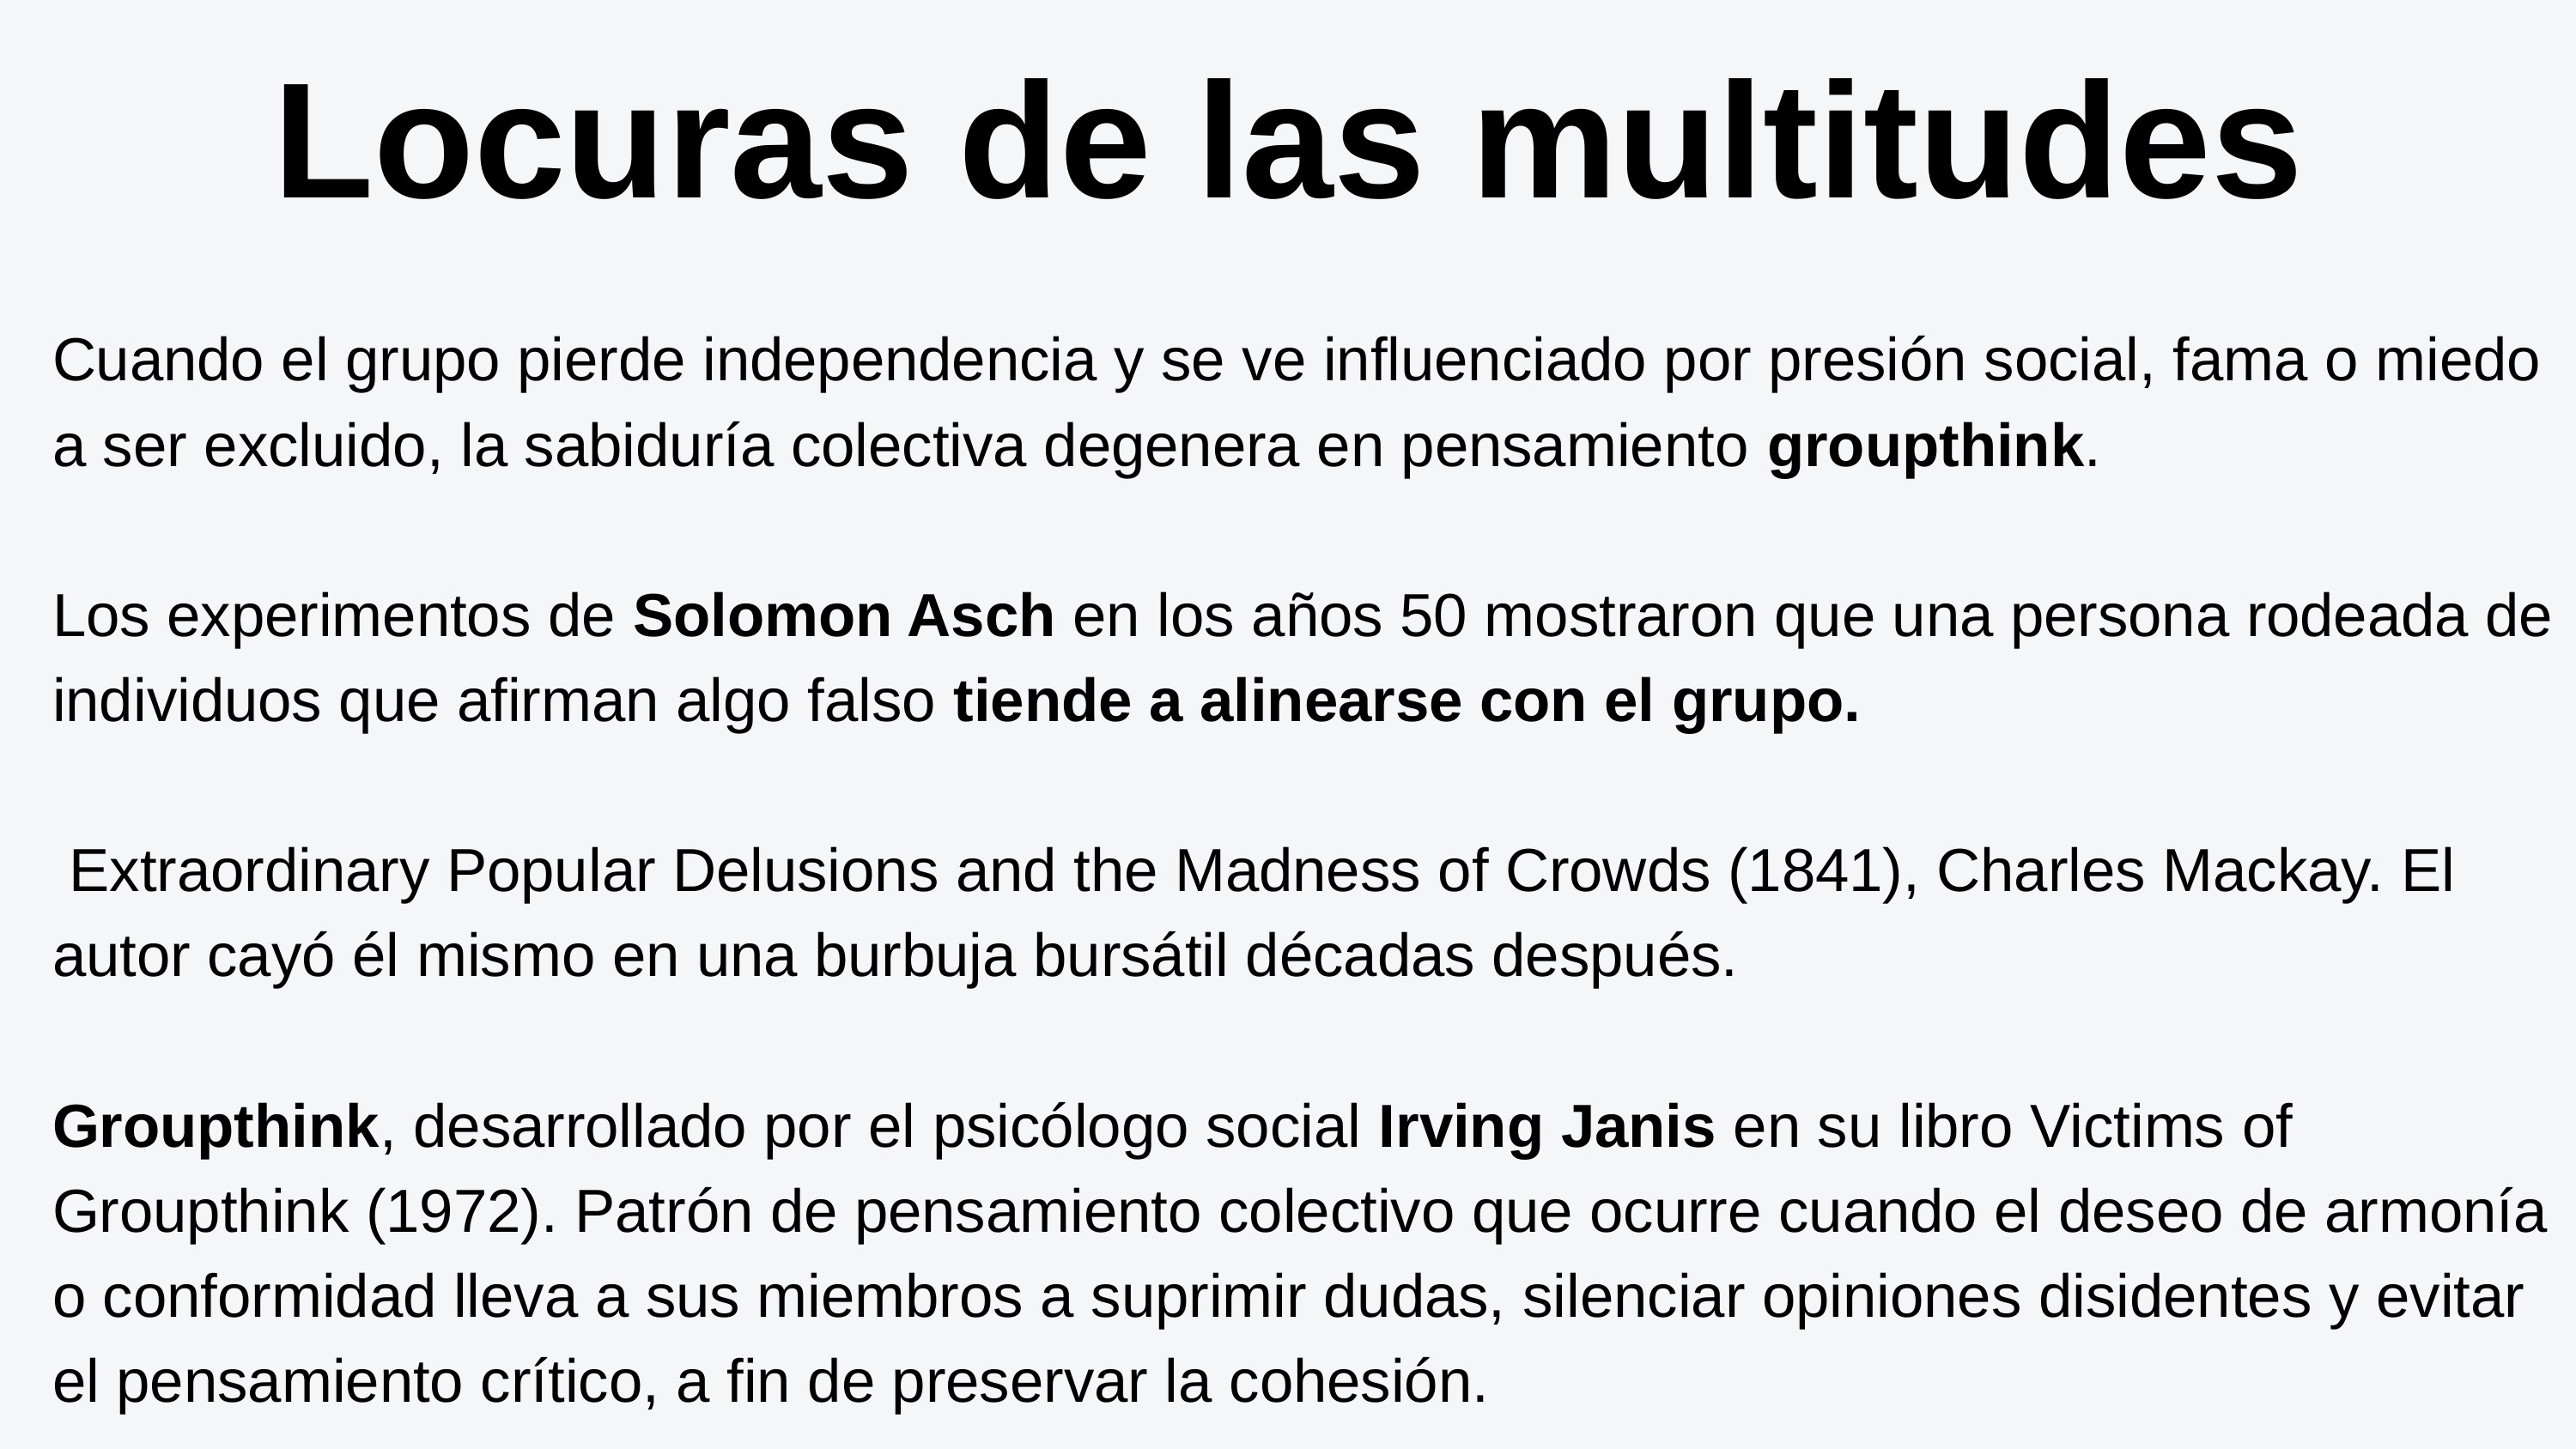

Locuras de las multitudes
Cuando el grupo pierde independencia y se ve influenciado por presión social, fama o miedo a ser excluido, la sabiduría colectiva degenera en pensamiento groupthink.

Los experimentos de Solomon Asch en los años 50 mostraron que una persona rodeada de individuos que afirman algo falso tiende a alinearse con el grupo.

 Extraordinary Popular Delusions and the Madness of Crowds (1841), Charles Mackay. El autor cayó él mismo en una burbuja bursátil décadas después.

Groupthink, desarrollado por el psicólogo social Irving Janis en su libro Victims of Groupthink (1972). Patrón de pensamiento colectivo que ocurre cuando el deseo de armonía o conformidad lleva a sus miembros a suprimir dudas, silenciar opiniones disidentes y evitar el pensamiento crítico, a fin de preservar la cohesión.